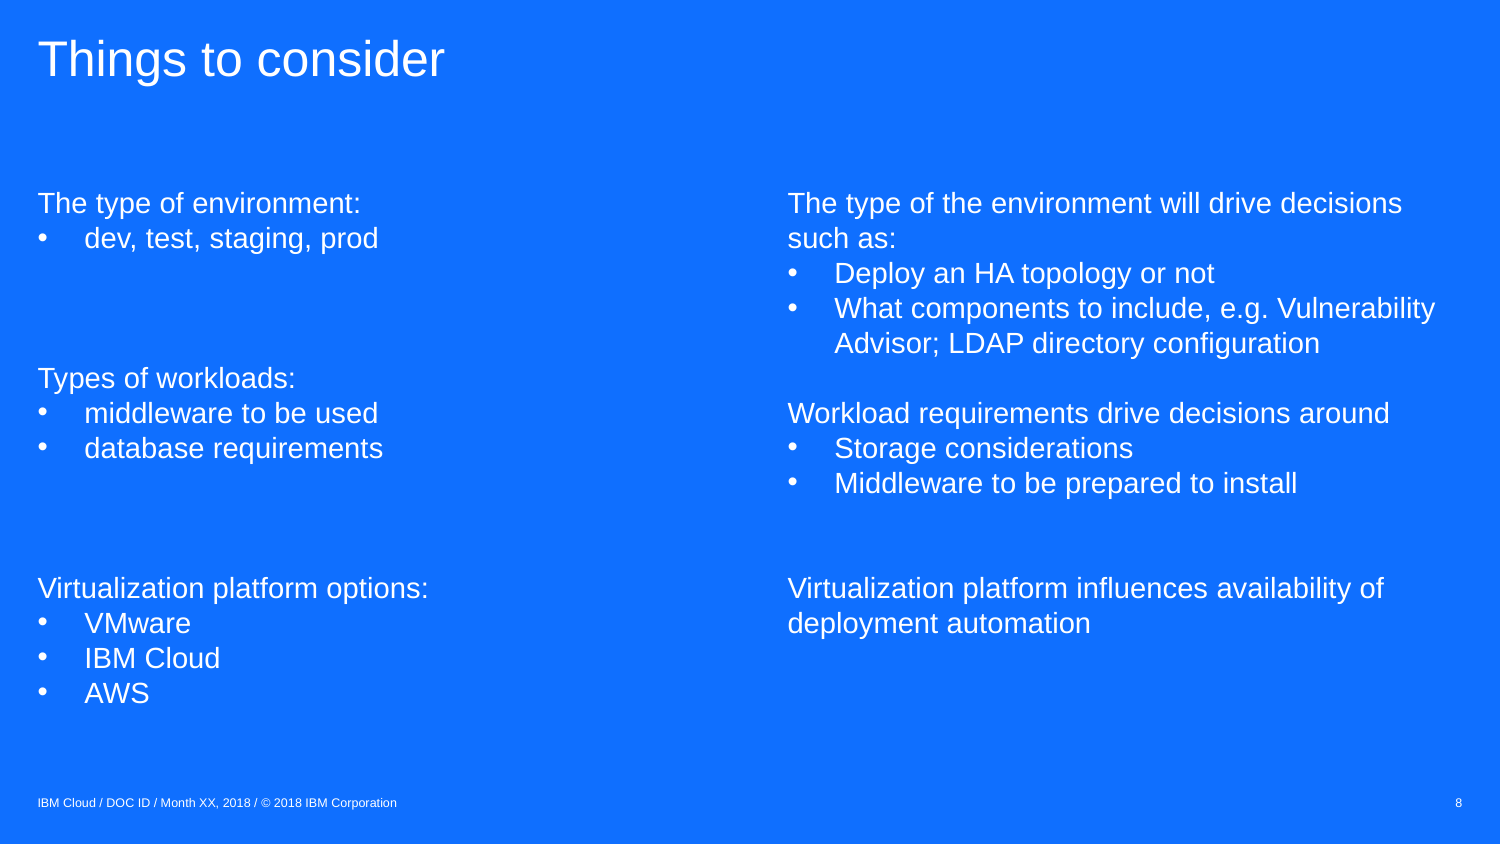

# Things to consider
The type of environment:
dev, test, staging, prod

Types of workloads:
middleware to be used
database requirements

Virtualization platform options:
VMware
IBM Cloud
AWS

The type of the environment will drive decisions such as:
Deploy an HA topology or not
What components to include, e.g. Vulnerability Advisor; LDAP directory configuration

Workload requirements drive decisions around
Storage considerations
Middleware to be prepared to install

Virtualization platform influences availability of deployment automation
IBM Cloud / DOC ID / Month XX, 2018 / © 2018 IBM Corporation
8